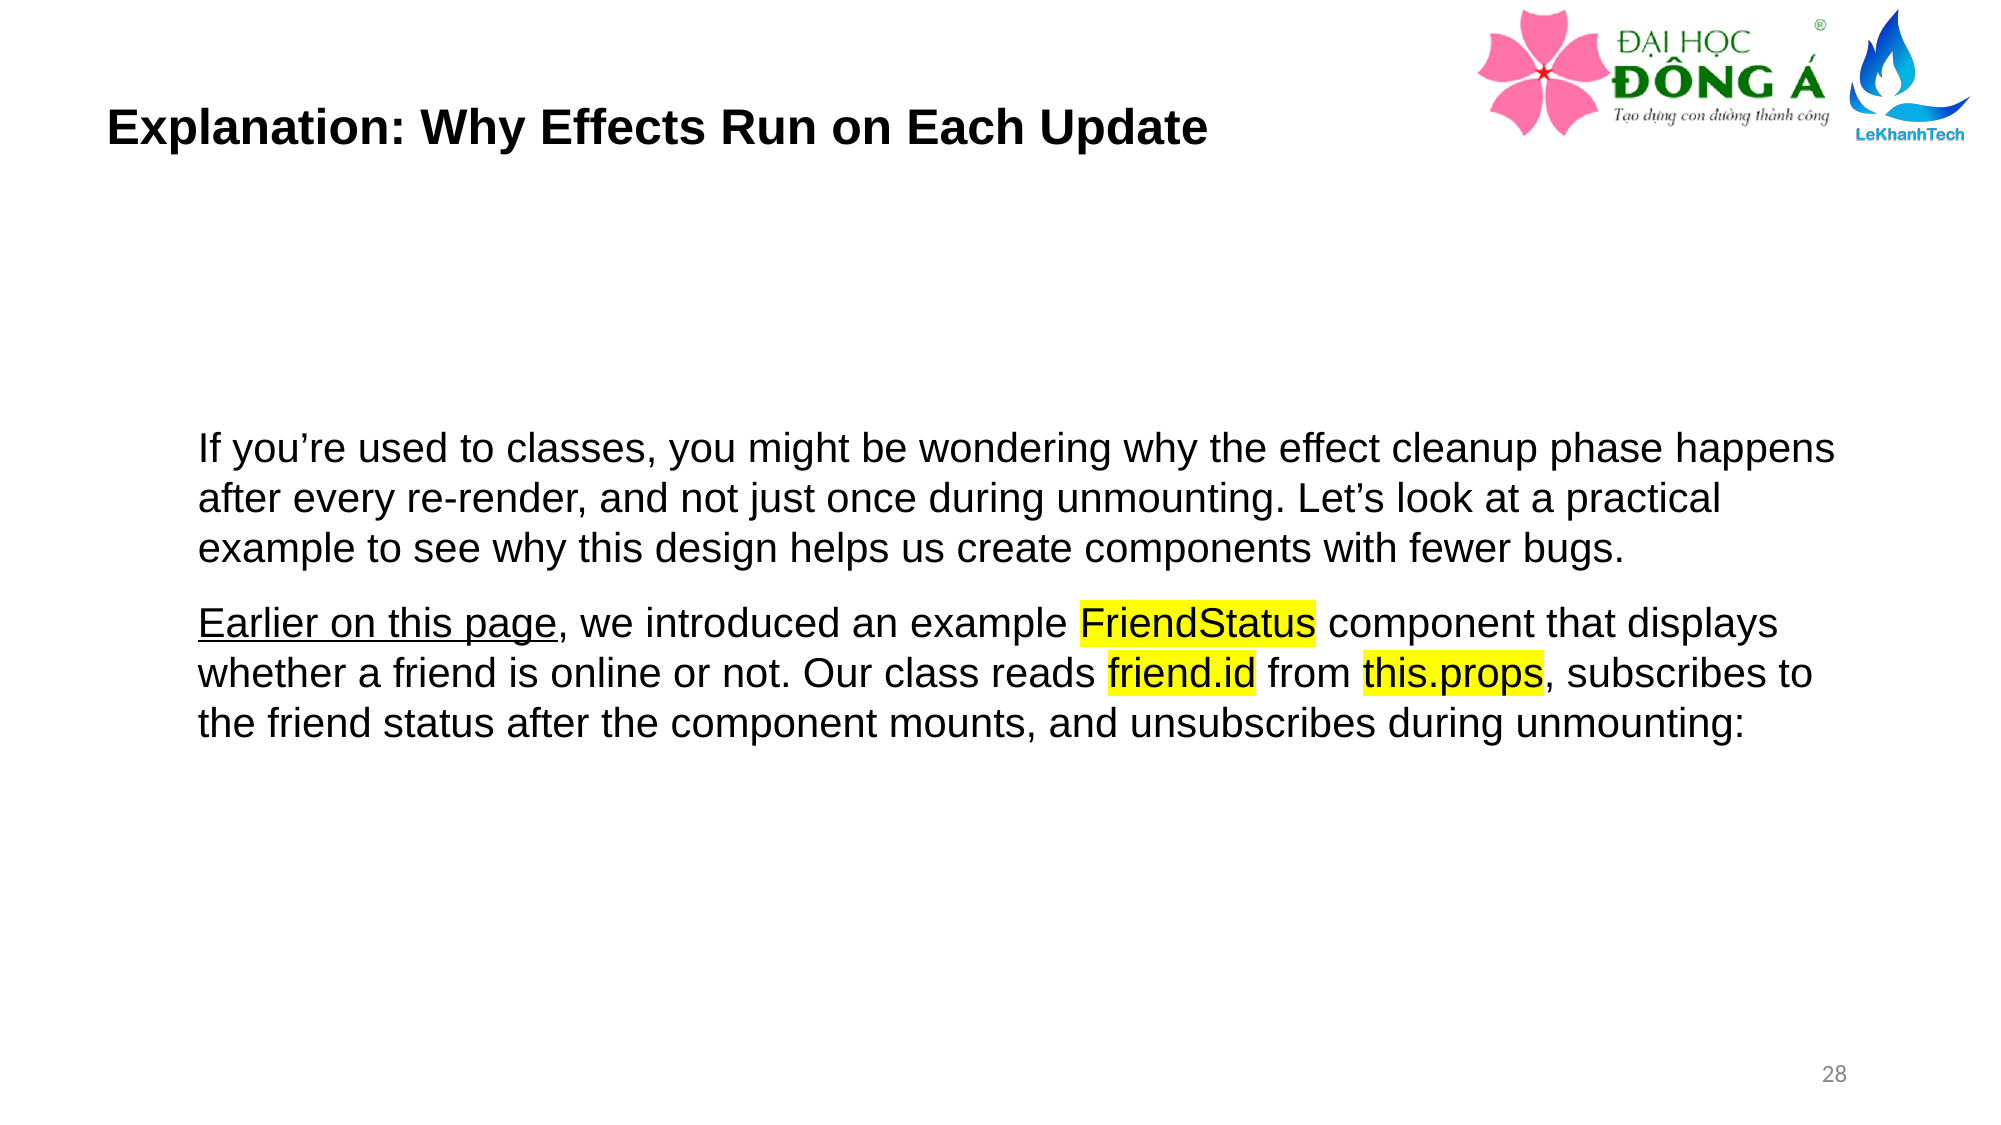

Explanation: Why Effects Run on Each Update
If you’re used to classes, you might be wondering why the effect cleanup phase happens after every re-render, and not just once during unmounting. Let’s look at a practical example to see why this design helps us create components with fewer bugs.
Earlier on this page, we introduced an example FriendStatus component that displays whether a friend is online or not. Our class reads friend.id from this.props, subscribes to the friend status after the component mounts, and unsubscribes during unmounting:
28